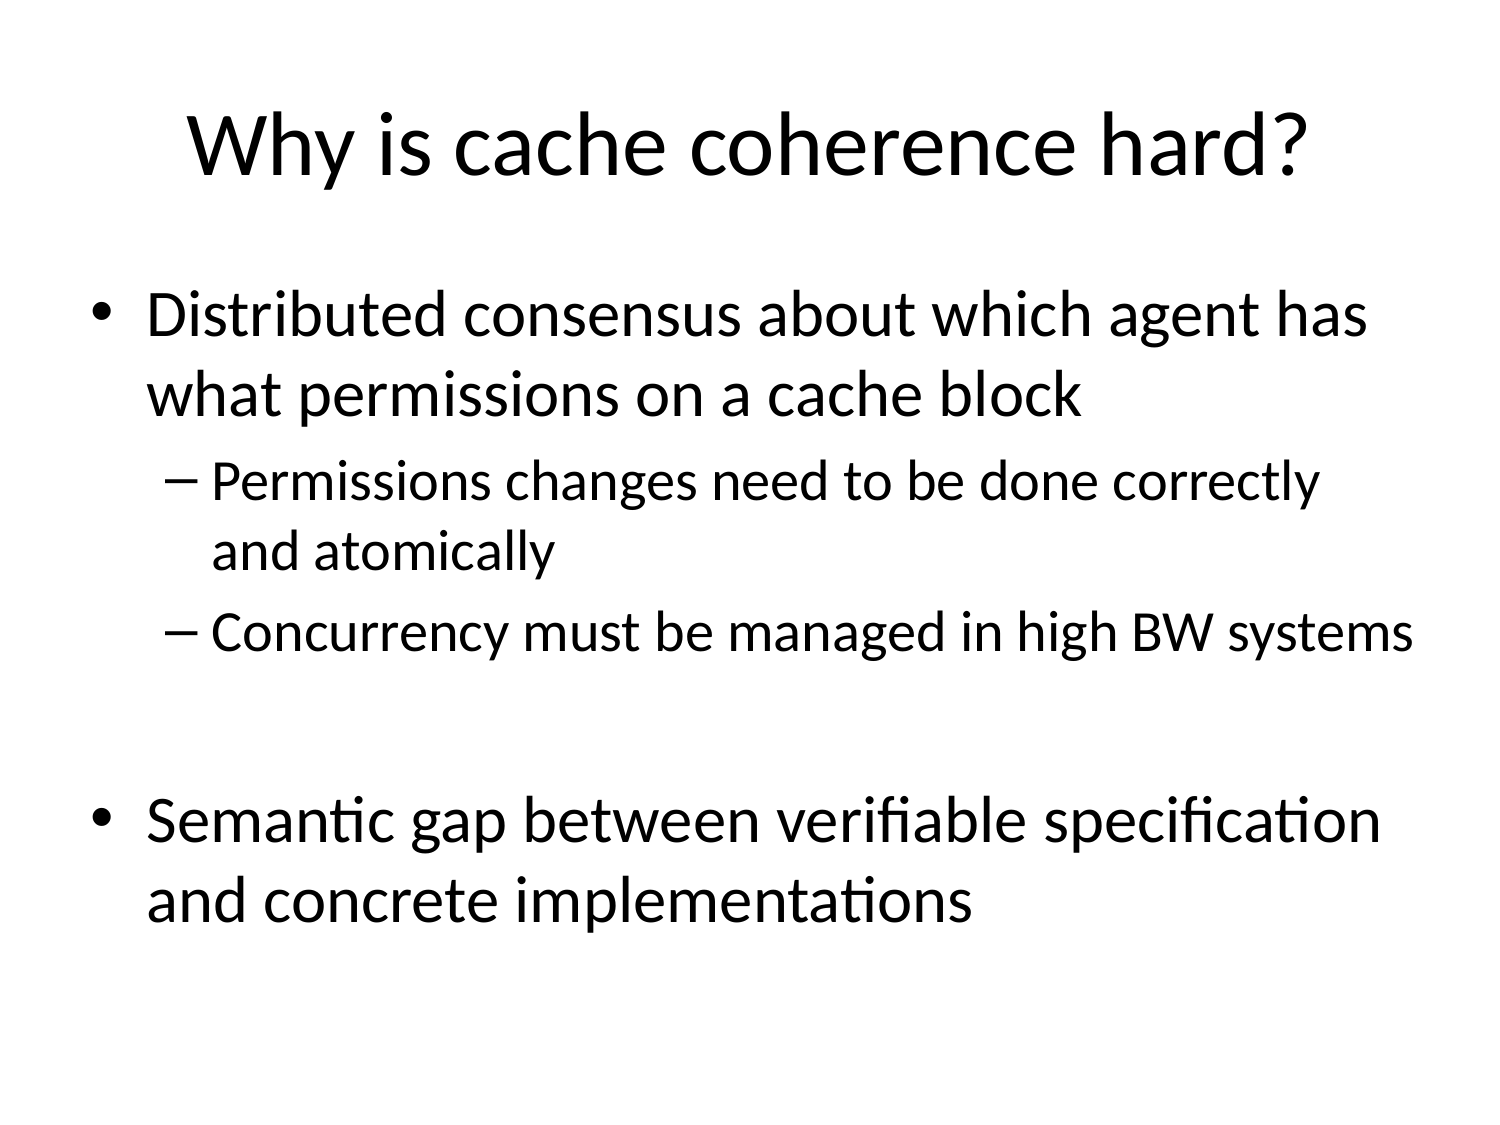

# Why is cache coherence hard?
Distributed consensus about which agent has what permissions on a cache block
Permissions changes need to be done correctly  and atomically
Concurrency must be managed in high BW systems

Semantic gap between verifiable specification and concrete implementations